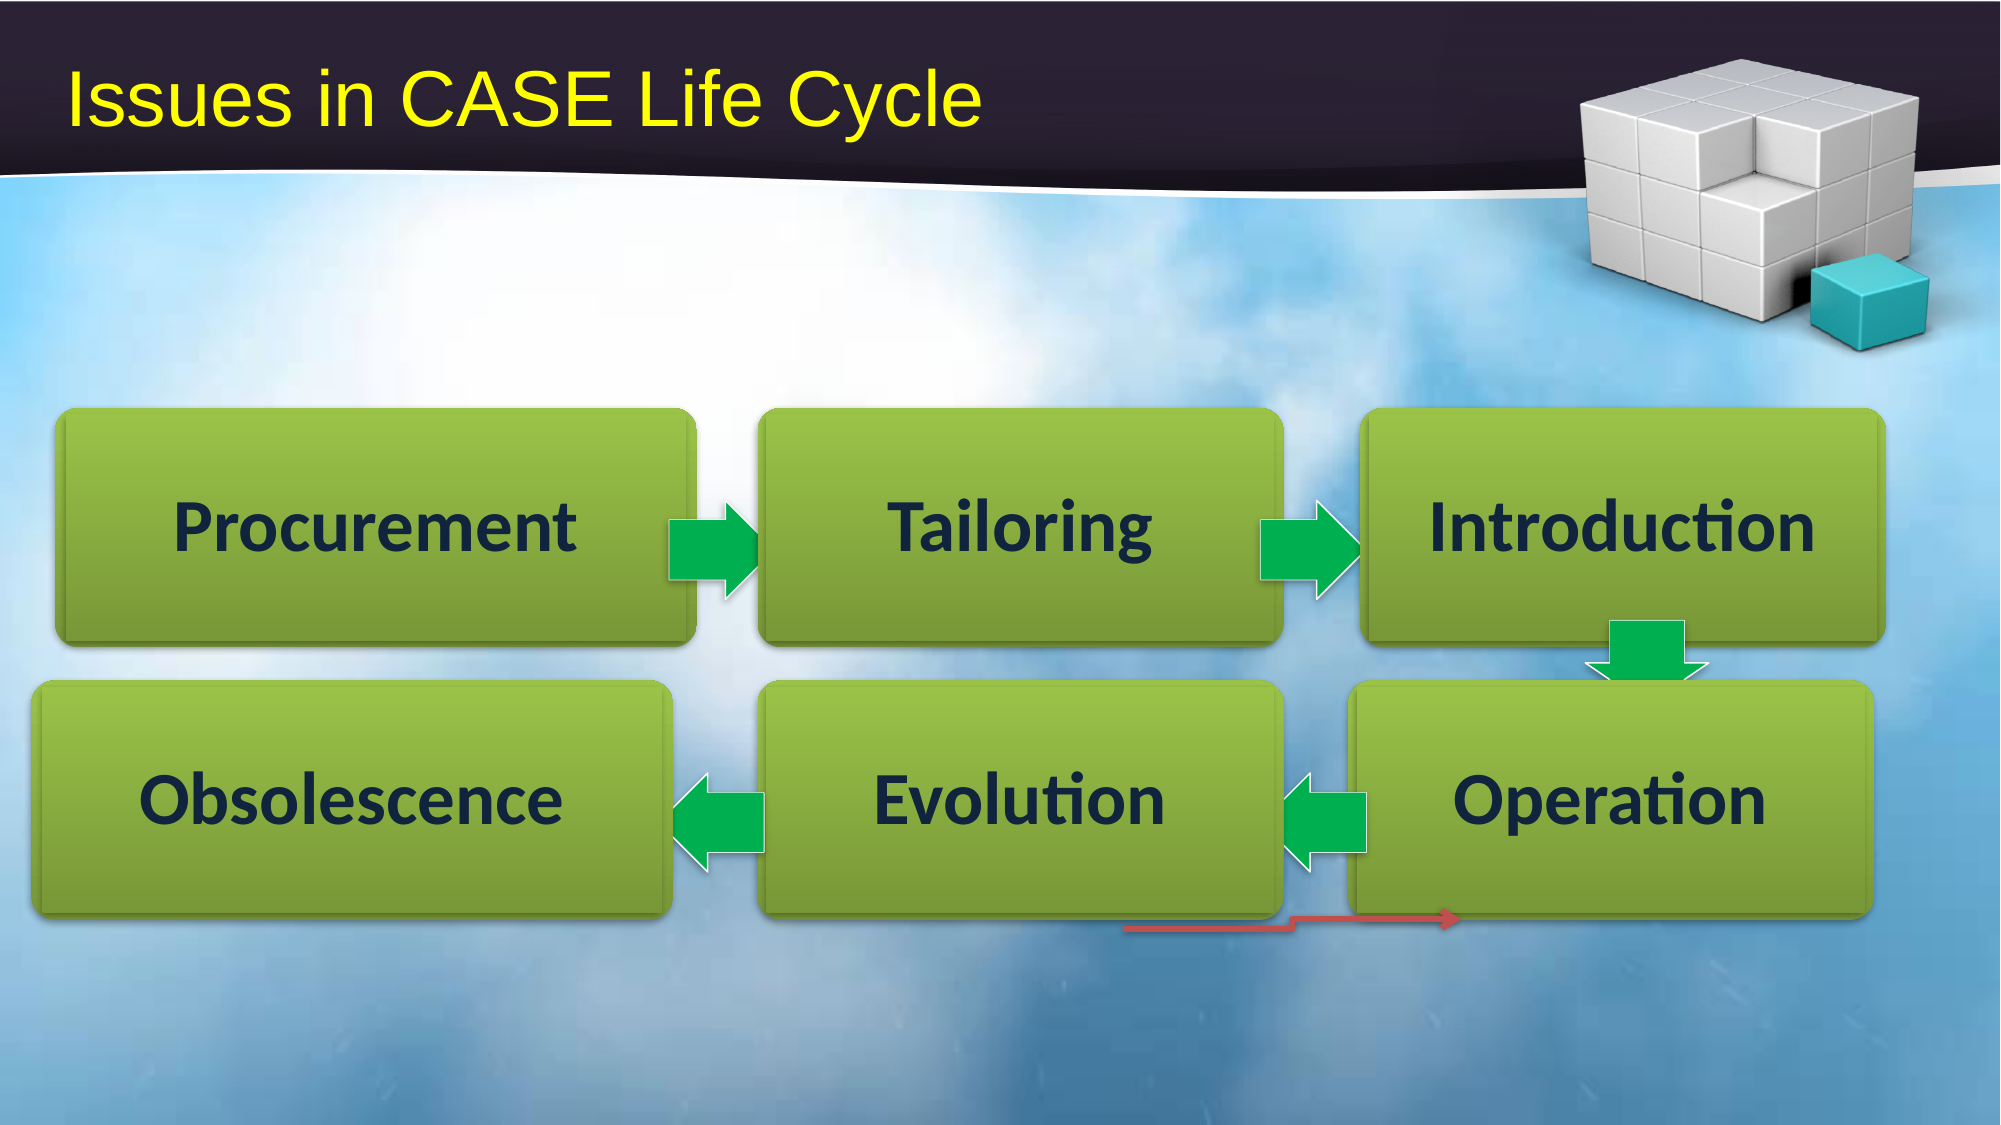

# Issues in CASE Life Cycle

Procurement

Tailoring

Introduction

Obsolescence

Evolution

Operation